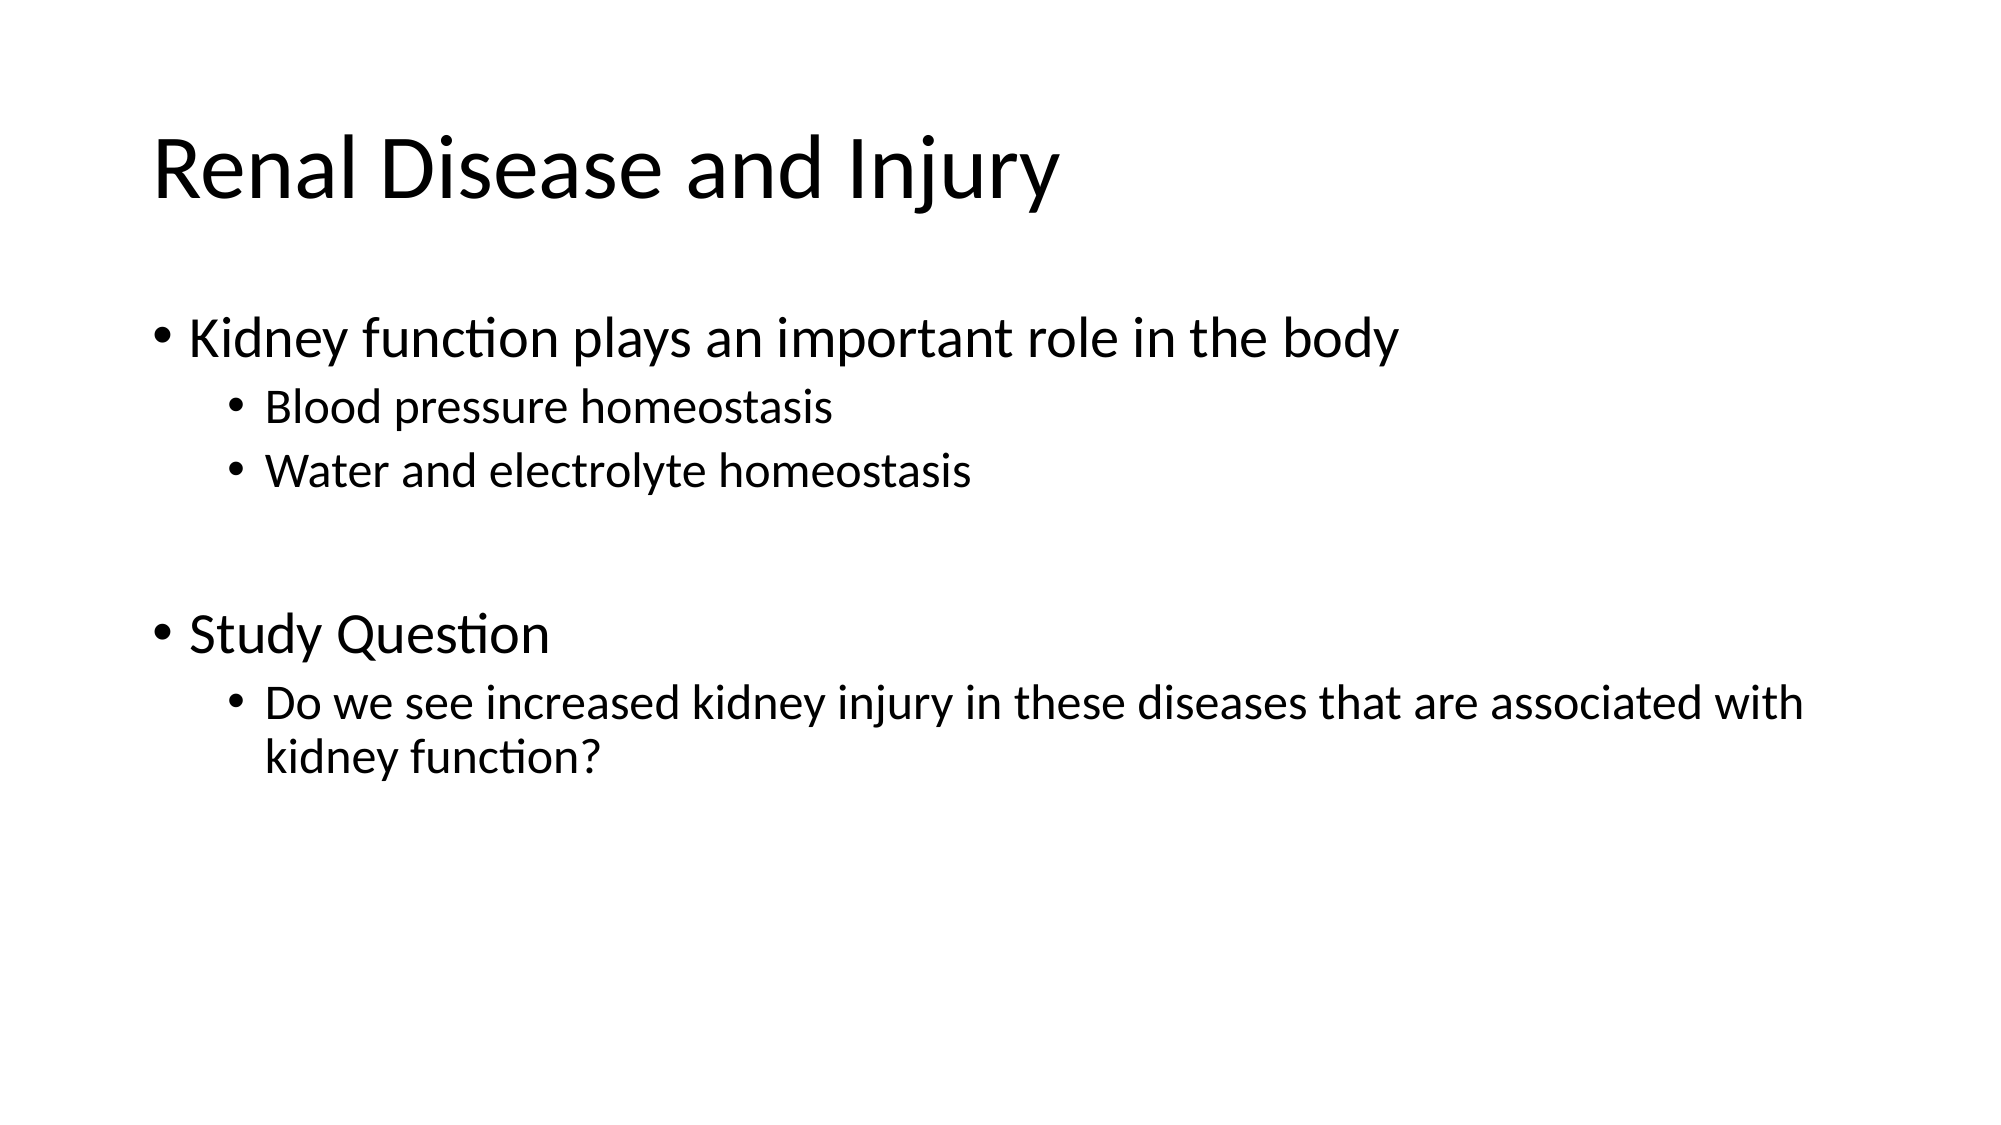

# Renal Disease and Injury
Kidney function plays an important role in the body
Blood pressure homeostasis
Water and electrolyte homeostasis

Study Question
Do we see increased kidney injury in these diseases that are associated with kidney function?